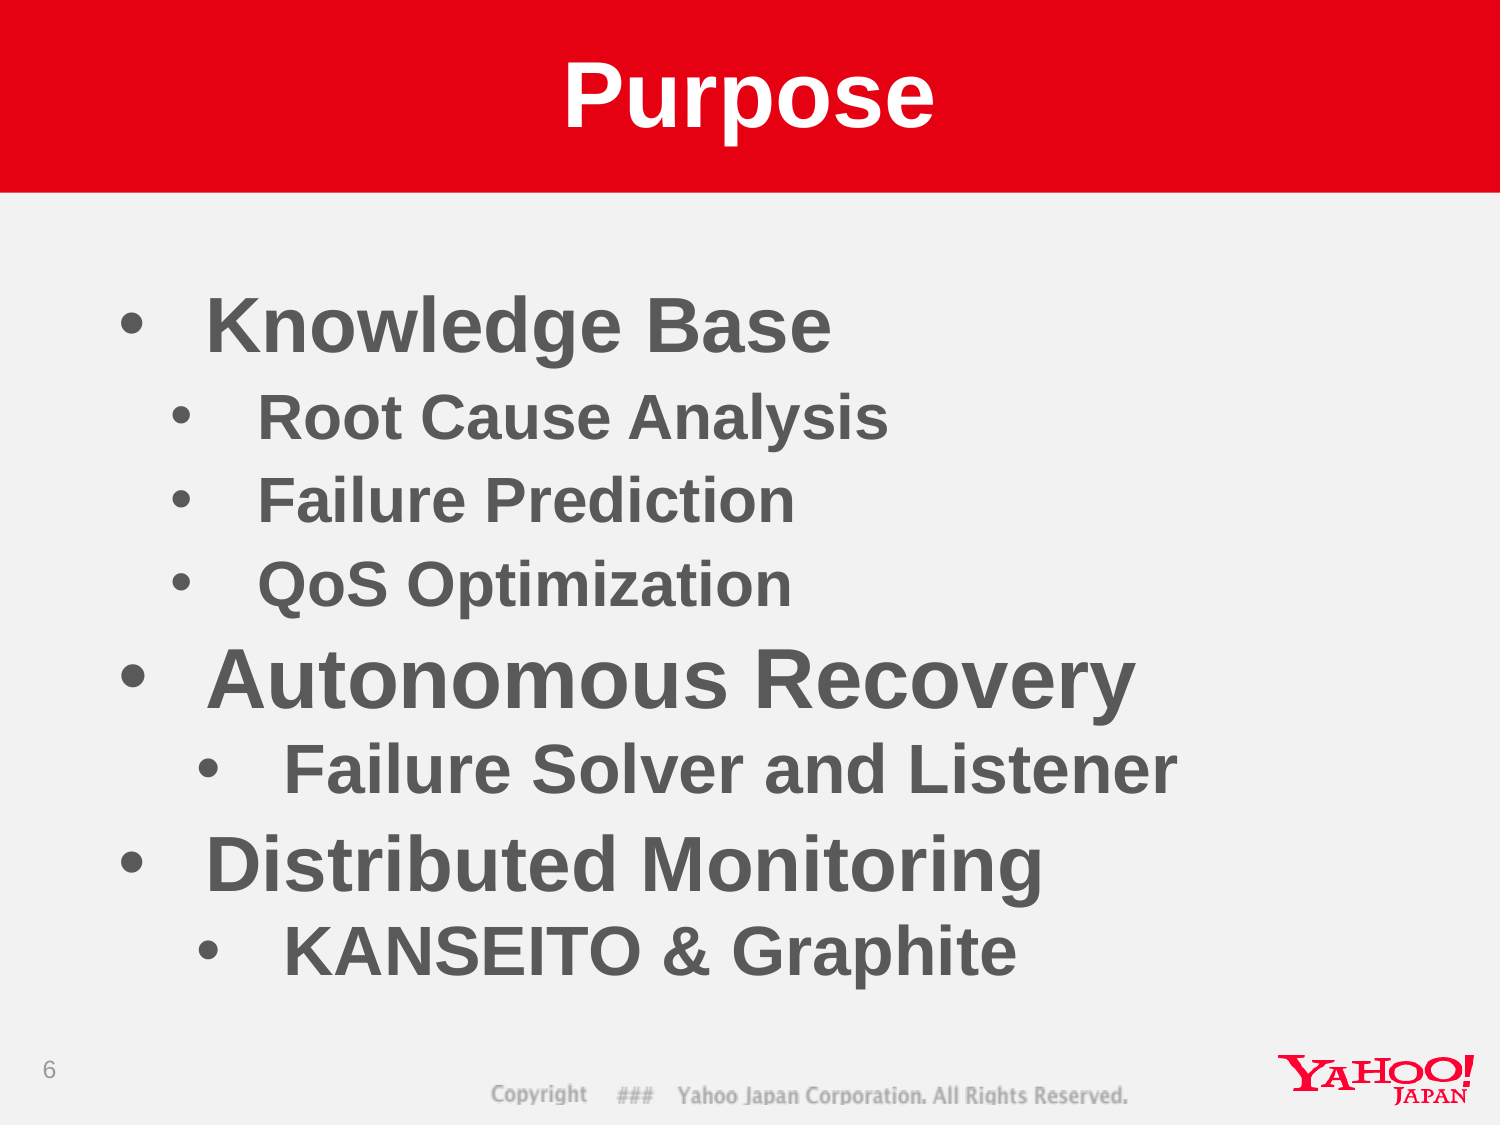

# Purpose
Knowledge Base
Root Cause Analysis
Failure Prediction
QoS Optimization
Autonomous Recovery
Failure Solver and Listener
Distributed Monitoring
KANSEITO & Graphite
6